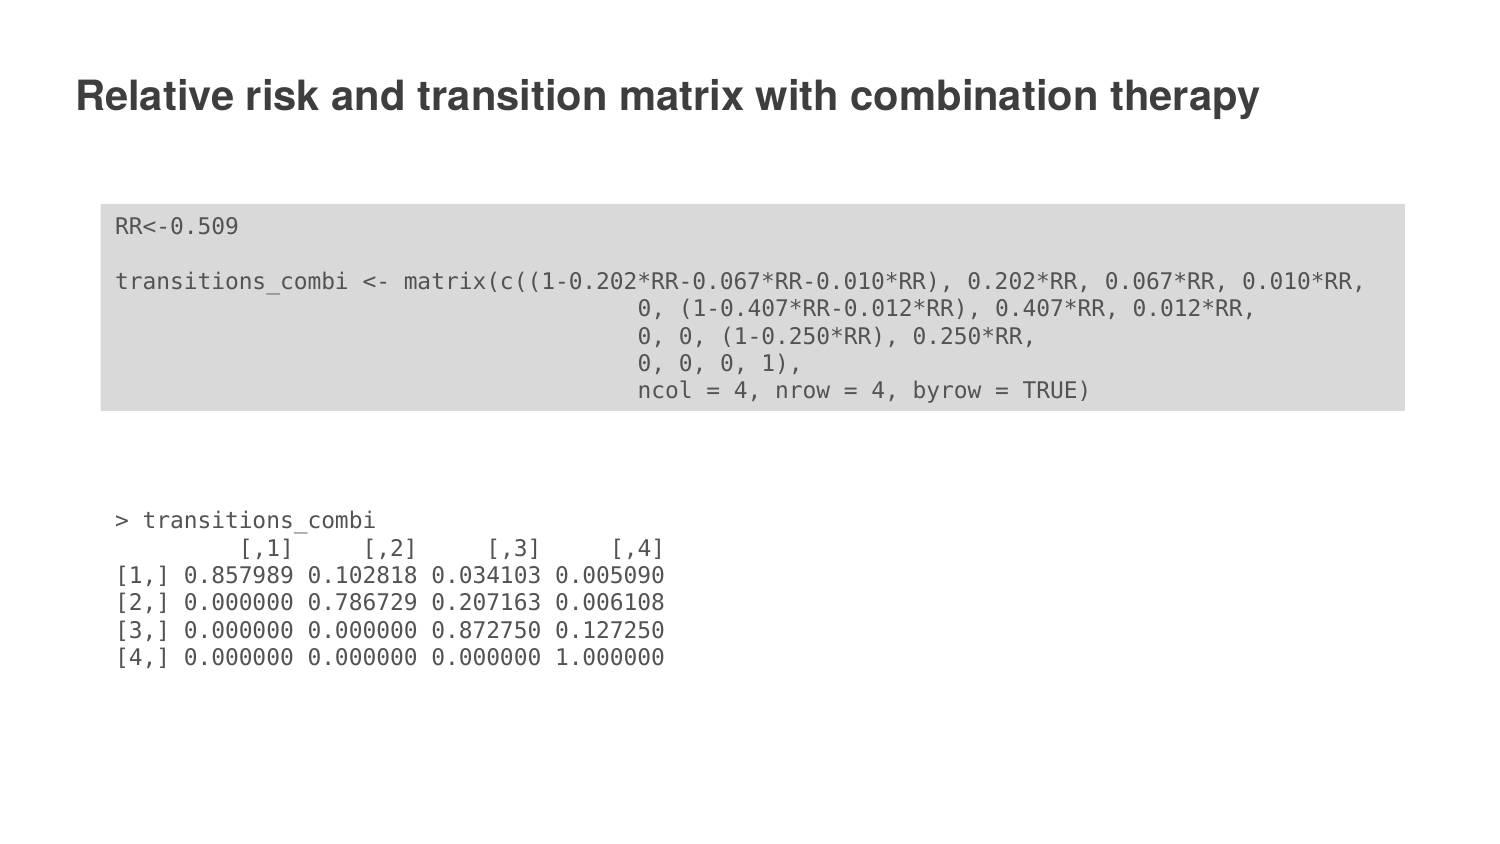

# Relative risk and transition matrix with combination therapy
RR<-0.509

transitions_combi <- matrix(c((1-0.202*RR-0.067*RR-0.010*RR), 0.202*RR, 0.067*RR, 0.010*RR,
                                      0, (1-0.407*RR-0.012*RR), 0.407*RR, 0.012*RR,
                                      0, 0, (1-0.250*RR), 0.250*RR,
                                      0, 0, 0, 1),
                                      ncol = 4, nrow = 4, byrow = TRUE)
> transitions_combi
         [,1]     [,2]     [,3]     [,4]
[1,] 0.857989 0.102818 0.034103 0.005090
[2,] 0.000000 0.786729 0.207163 0.006108
[3,] 0.000000 0.000000 0.872750 0.127250
[4,] 0.000000 0.000000 0.000000 1.000000